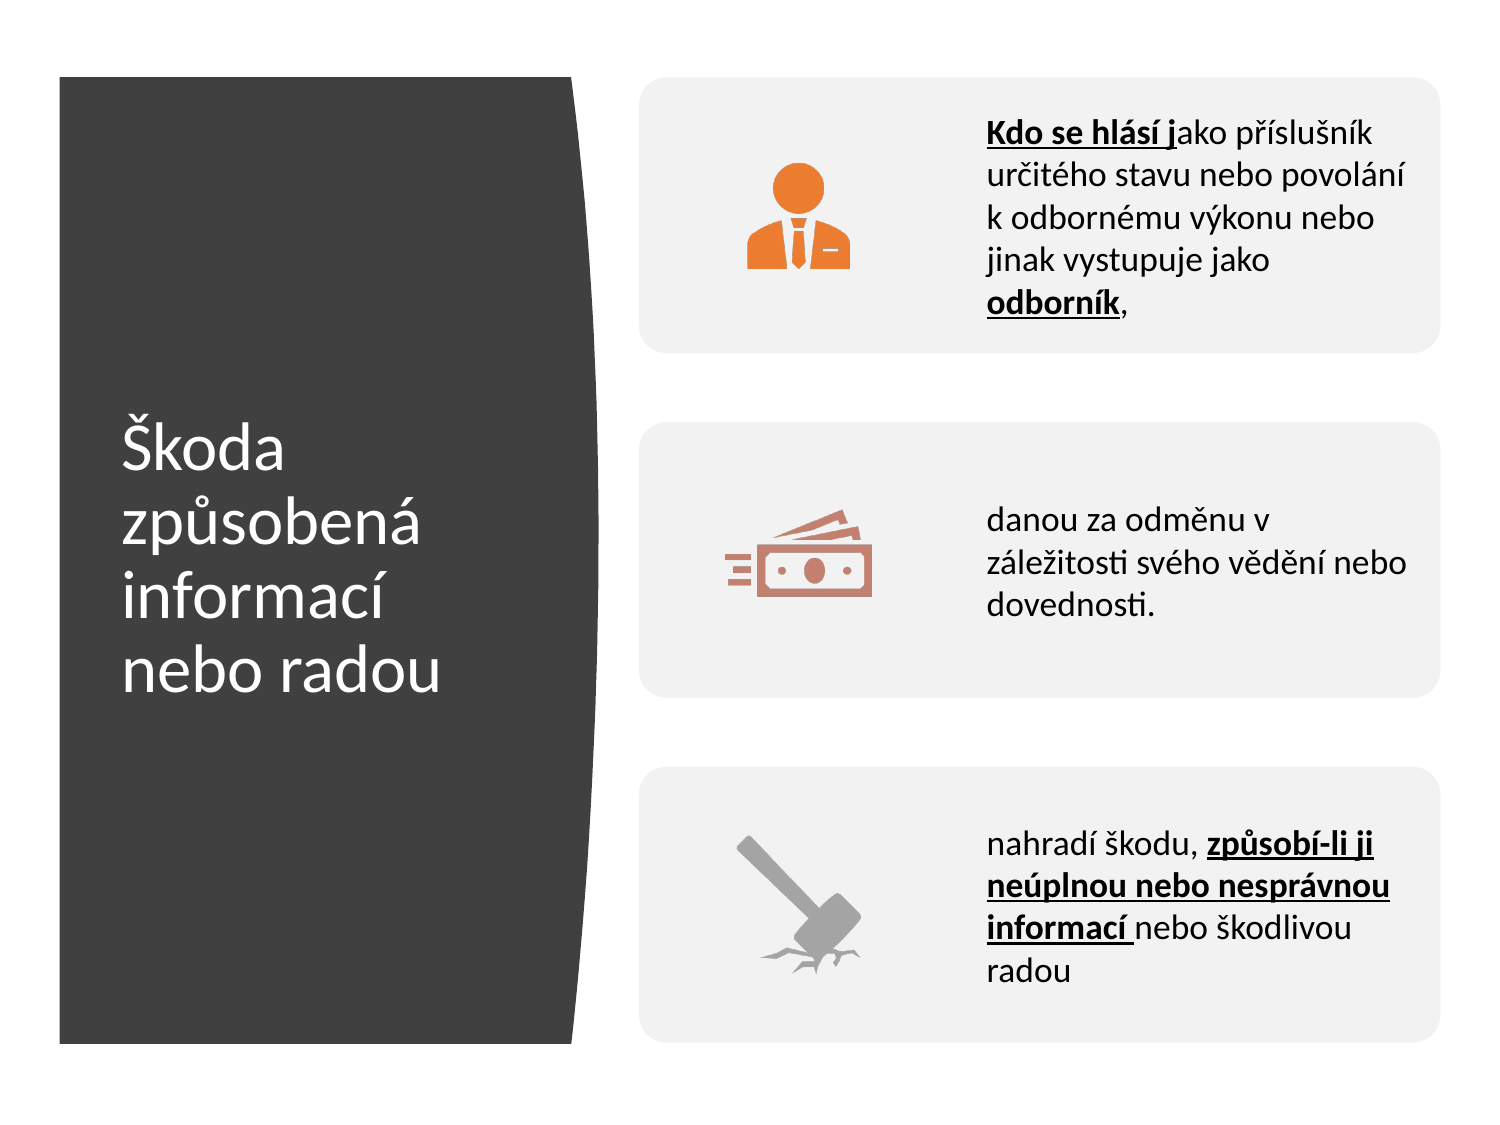

Kdo se hlásí jako příslušník určitého stavu nebo povolání k odbornému výkonu nebo jinak vystupuje jako odborník,
danou za odměnu v záležitosti svého vědění nebo dovednosti.
nahradí škodu, způsobí-li ji neúplnou nebo nesprávnou informací nebo škodlivou radou

# Škoda způsobená informací nebo radou